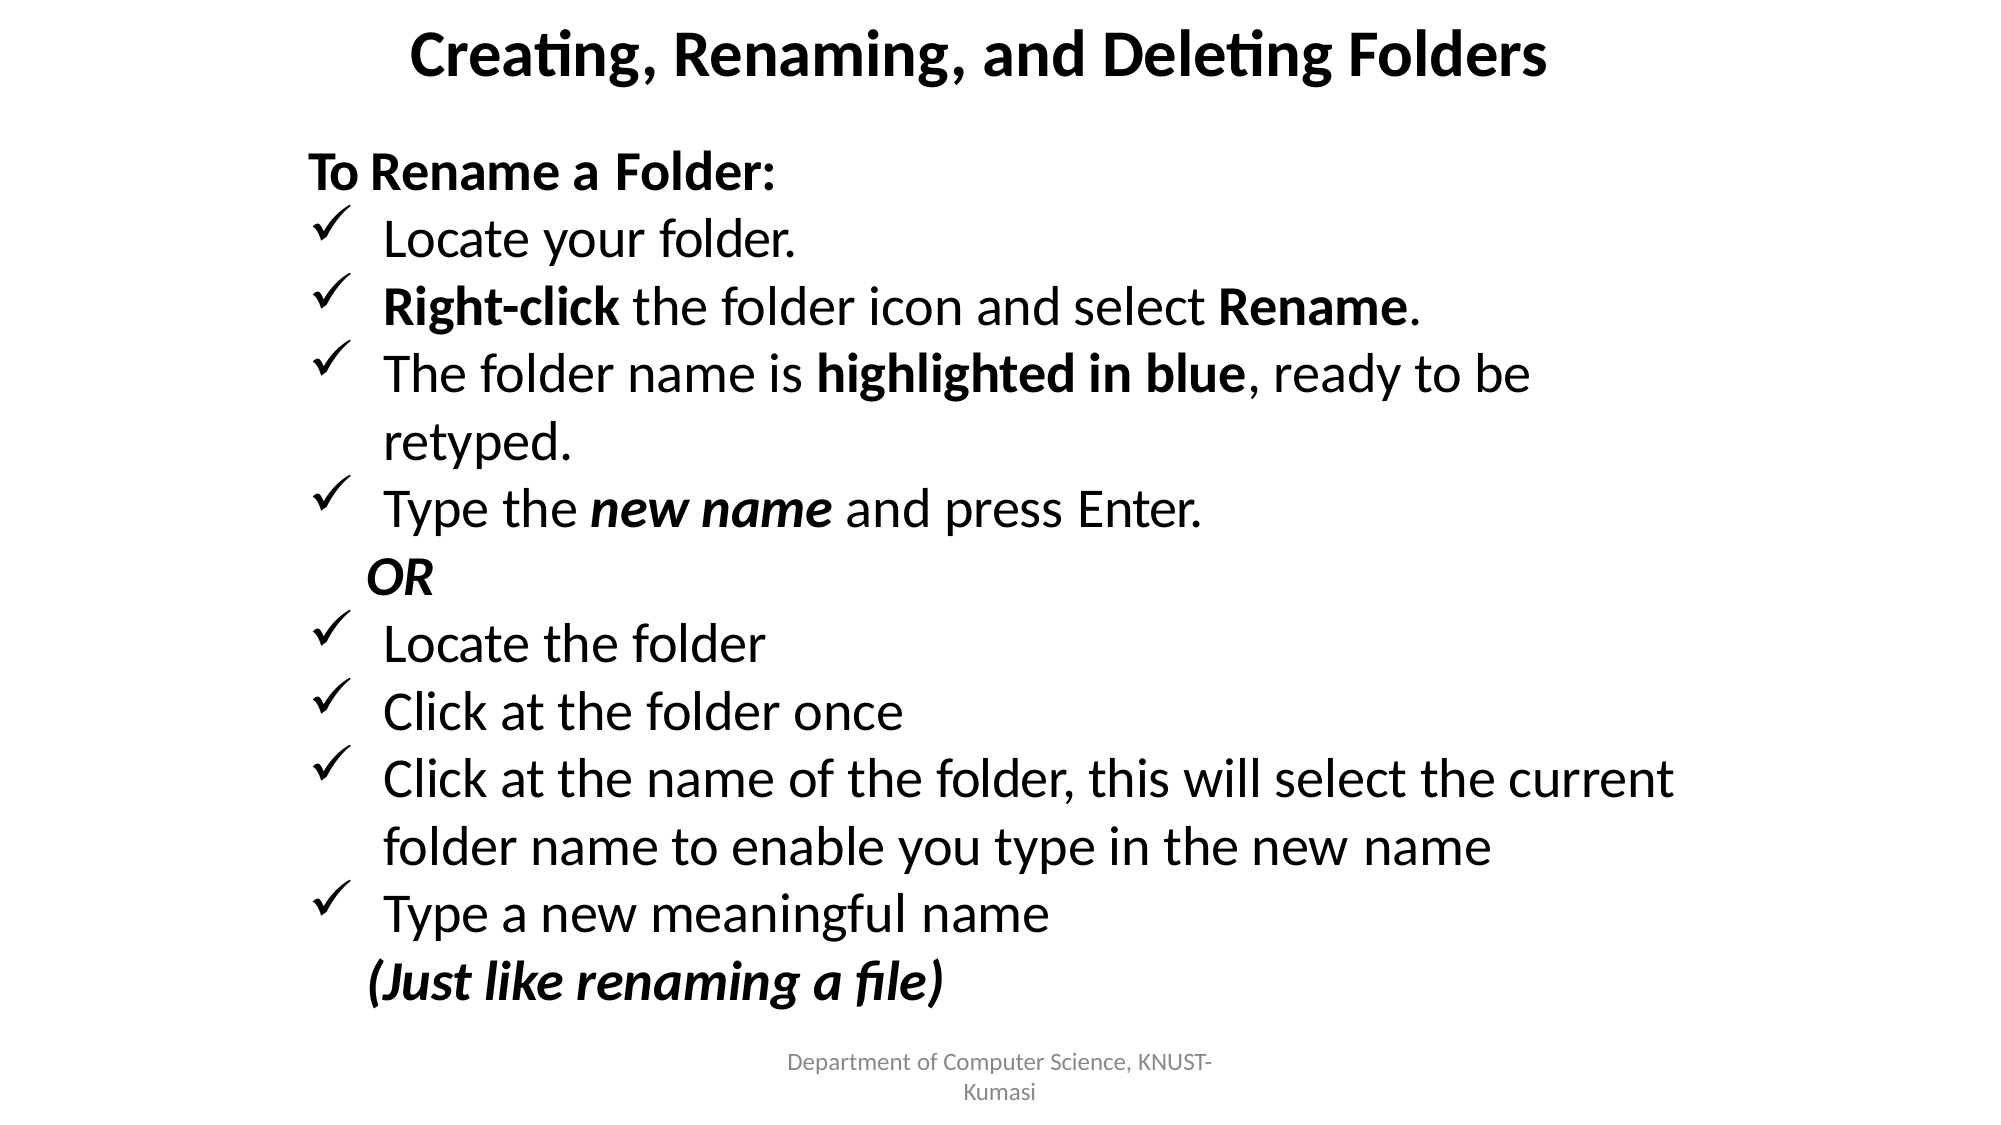

Creating, Renaming, and Deleting Folders
To Rename a Folder:
Locate your folder.
Right-click the folder icon and select Rename.
The folder name is highlighted in blue, ready to be retyped.
Type the new name and press Enter.
	OR
Locate the folder
Click at the folder once
Click at the name of the folder, this will select the current folder name to enable you type in the new name
Type a new meaningful name
	(Just like renaming a file)
Department of Computer Science, KNUST-
Kumasi